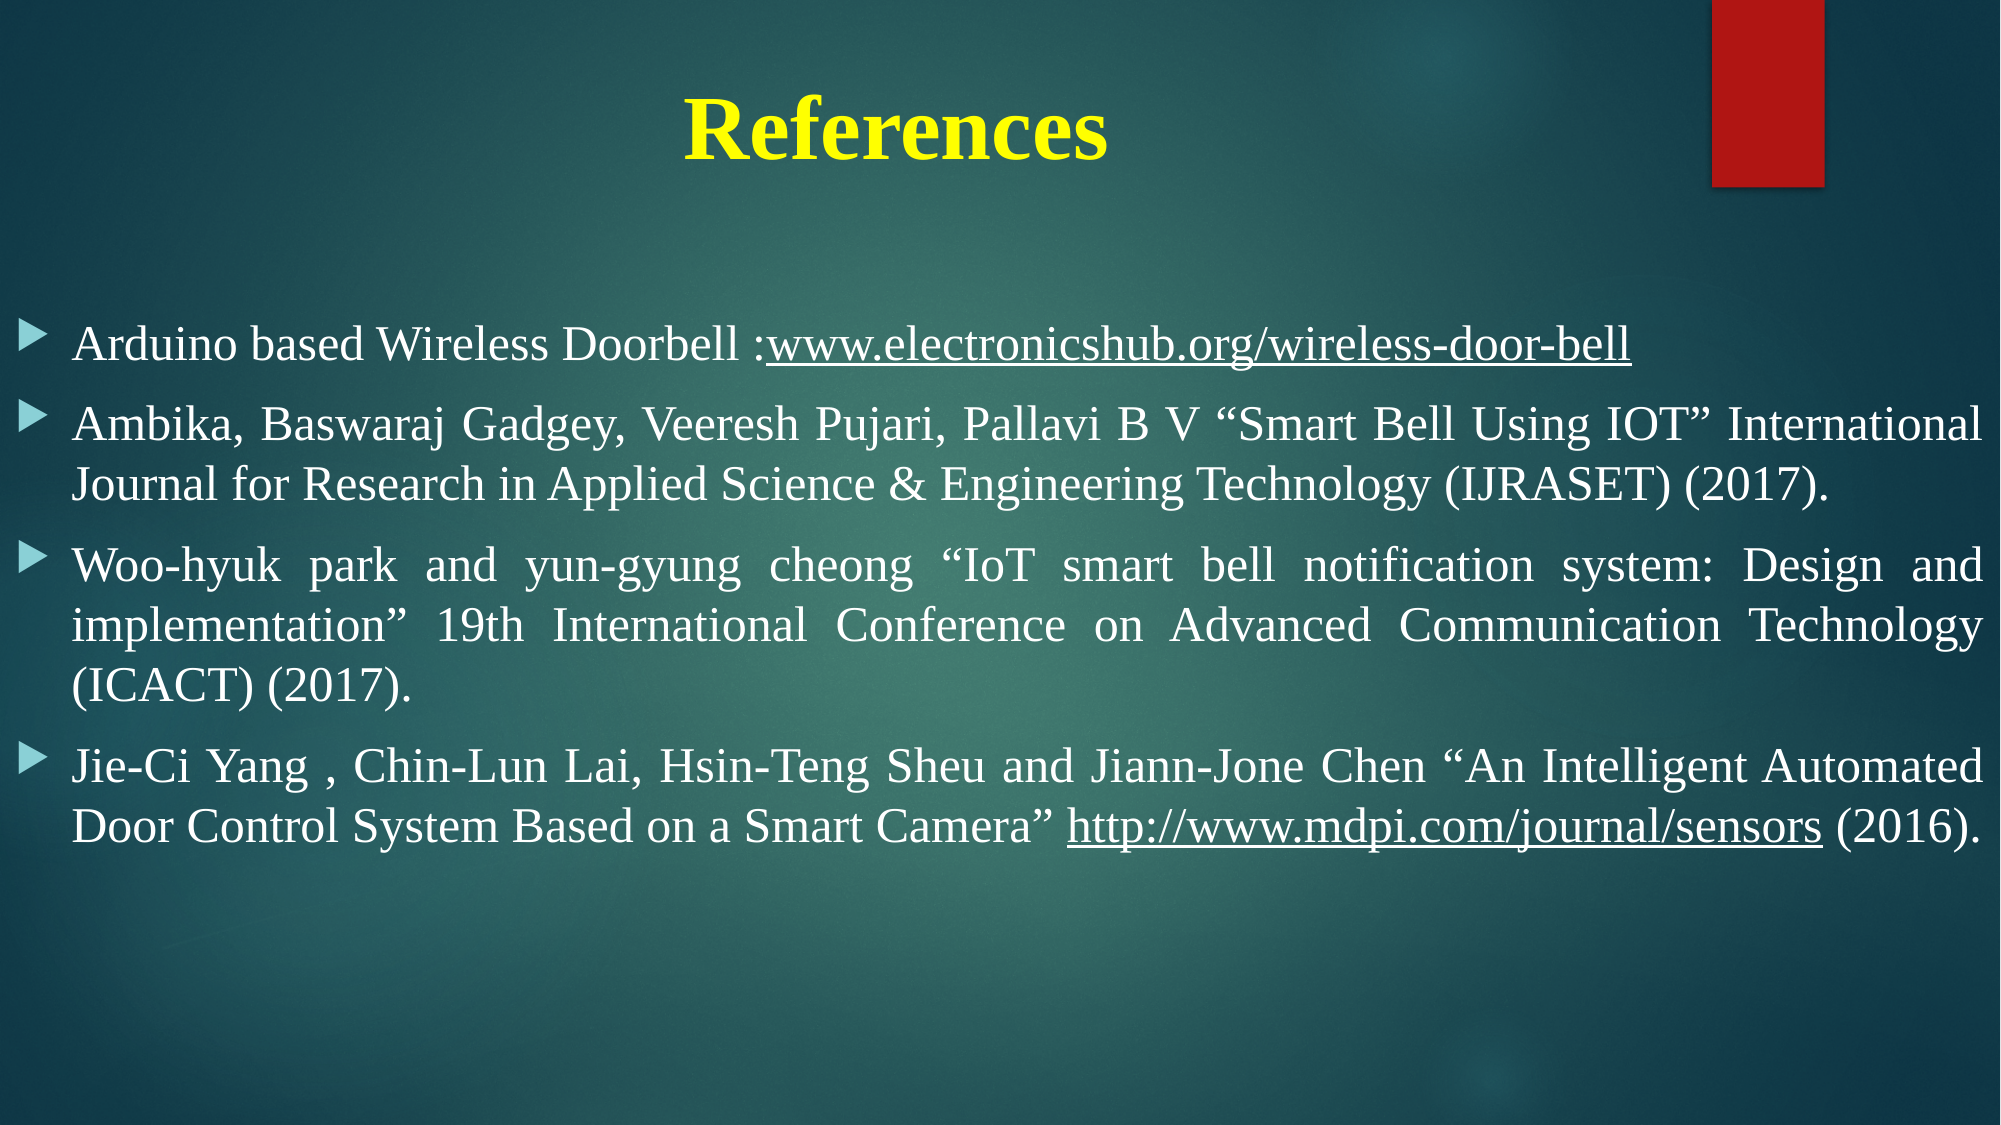

# References
Arduino based Wireless Doorbell :www.electronicshub.org/wireless-door-bell
Ambika, Baswaraj Gadgey, Veeresh Pujari, Pallavi B V “Smart Bell Using IOT” International Journal for Research in Applied Science & Engineering Technology (IJRASET) (2017).
Woo-hyuk park and yun-gyung cheong “IoT smart bell notification system: Design and implementation” 19th International Conference on Advanced Communication Technology (ICACT) (2017).
Jie-Ci Yang , Chin-Lun Lai, Hsin-Teng Sheu and Jiann-Jone Chen “An Intelligent Automated Door Control System Based on a Smart Camera” http://www.mdpi.com/journal/sensors (2016).